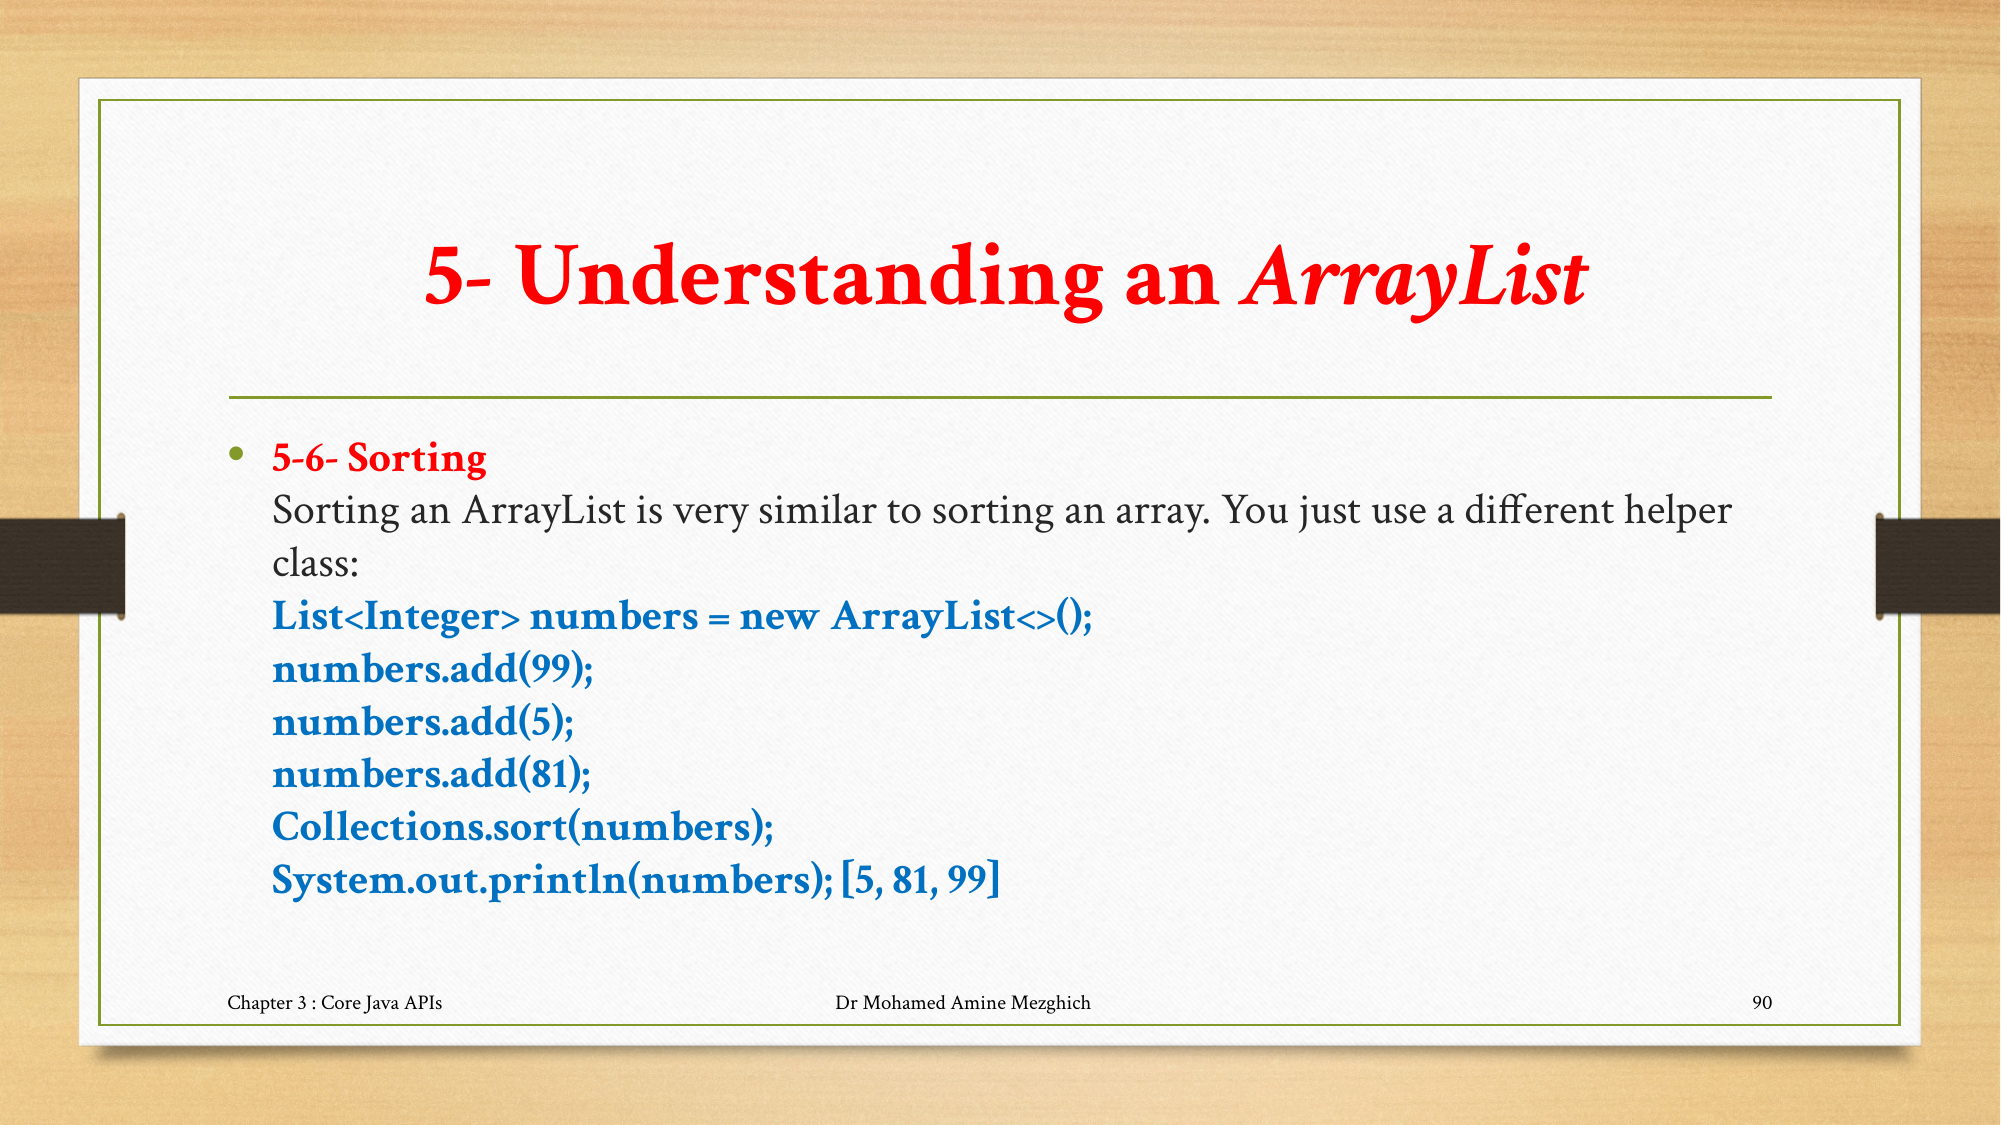

# 5- Understanding an ArrayList
5-6- Sorting
Sorting an ArrayList is very similar to sorting an array. You just use a different helper class:
List<Integer> numbers = new ArrayList<>();
numbers.add(99);
numbers.add(5);
numbers.add(81);
Collections.sort(numbers);
System.out.println(numbers); [5, 81, 99]
Chapter 3 : Core Java APIs                                                                                   Dr Mohamed Amine Mezghich
90